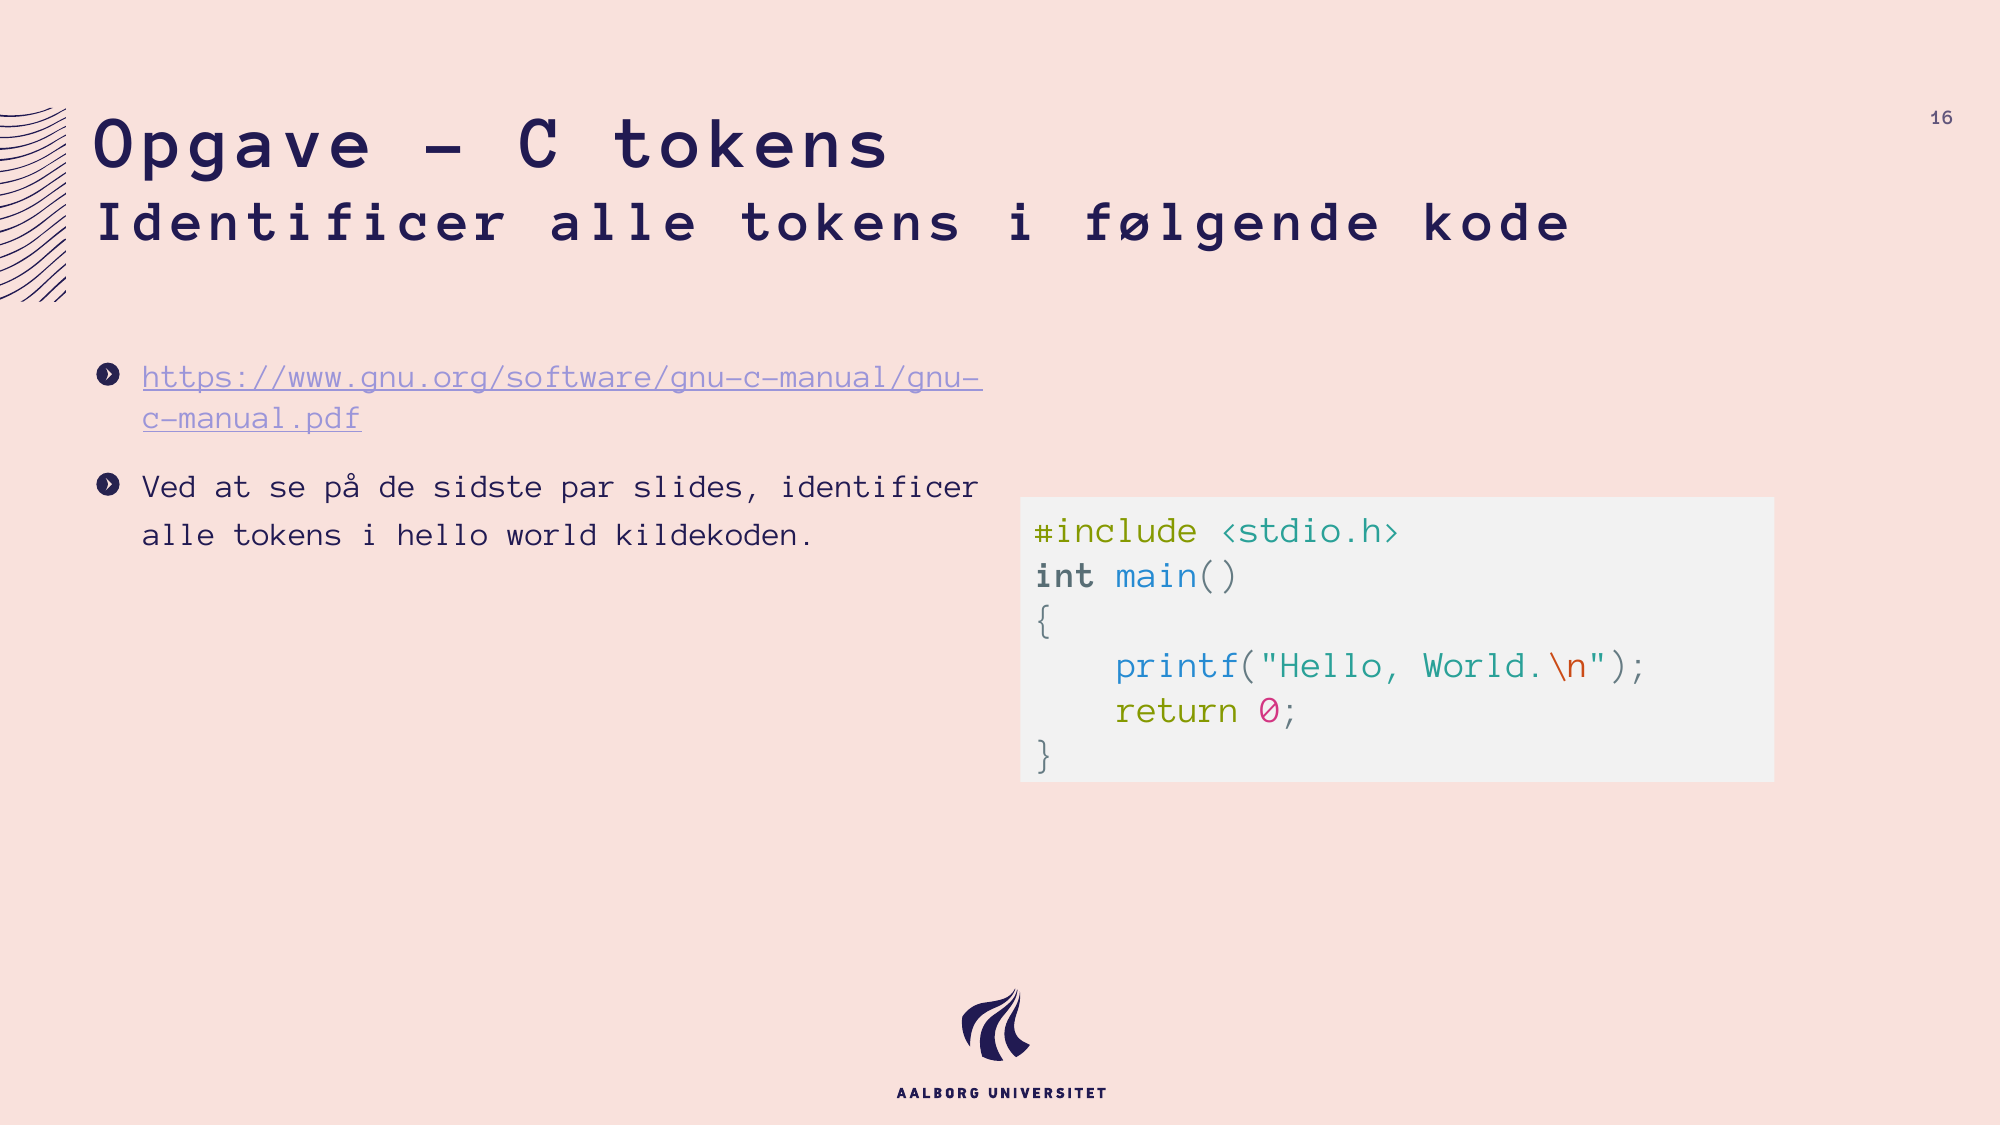

# Opgave - C tokens Identificer alle tokens i følgende kode
16
https://www.gnu.org/software/gnu-c-manual/gnu-c-manual.pdf
Ved at se på de sidste par slides, identificer alle tokens i hello world kildekoden.
#include <stdio.h>
int main()
{
    printf("Hello, World.\n");
    return 0;
}